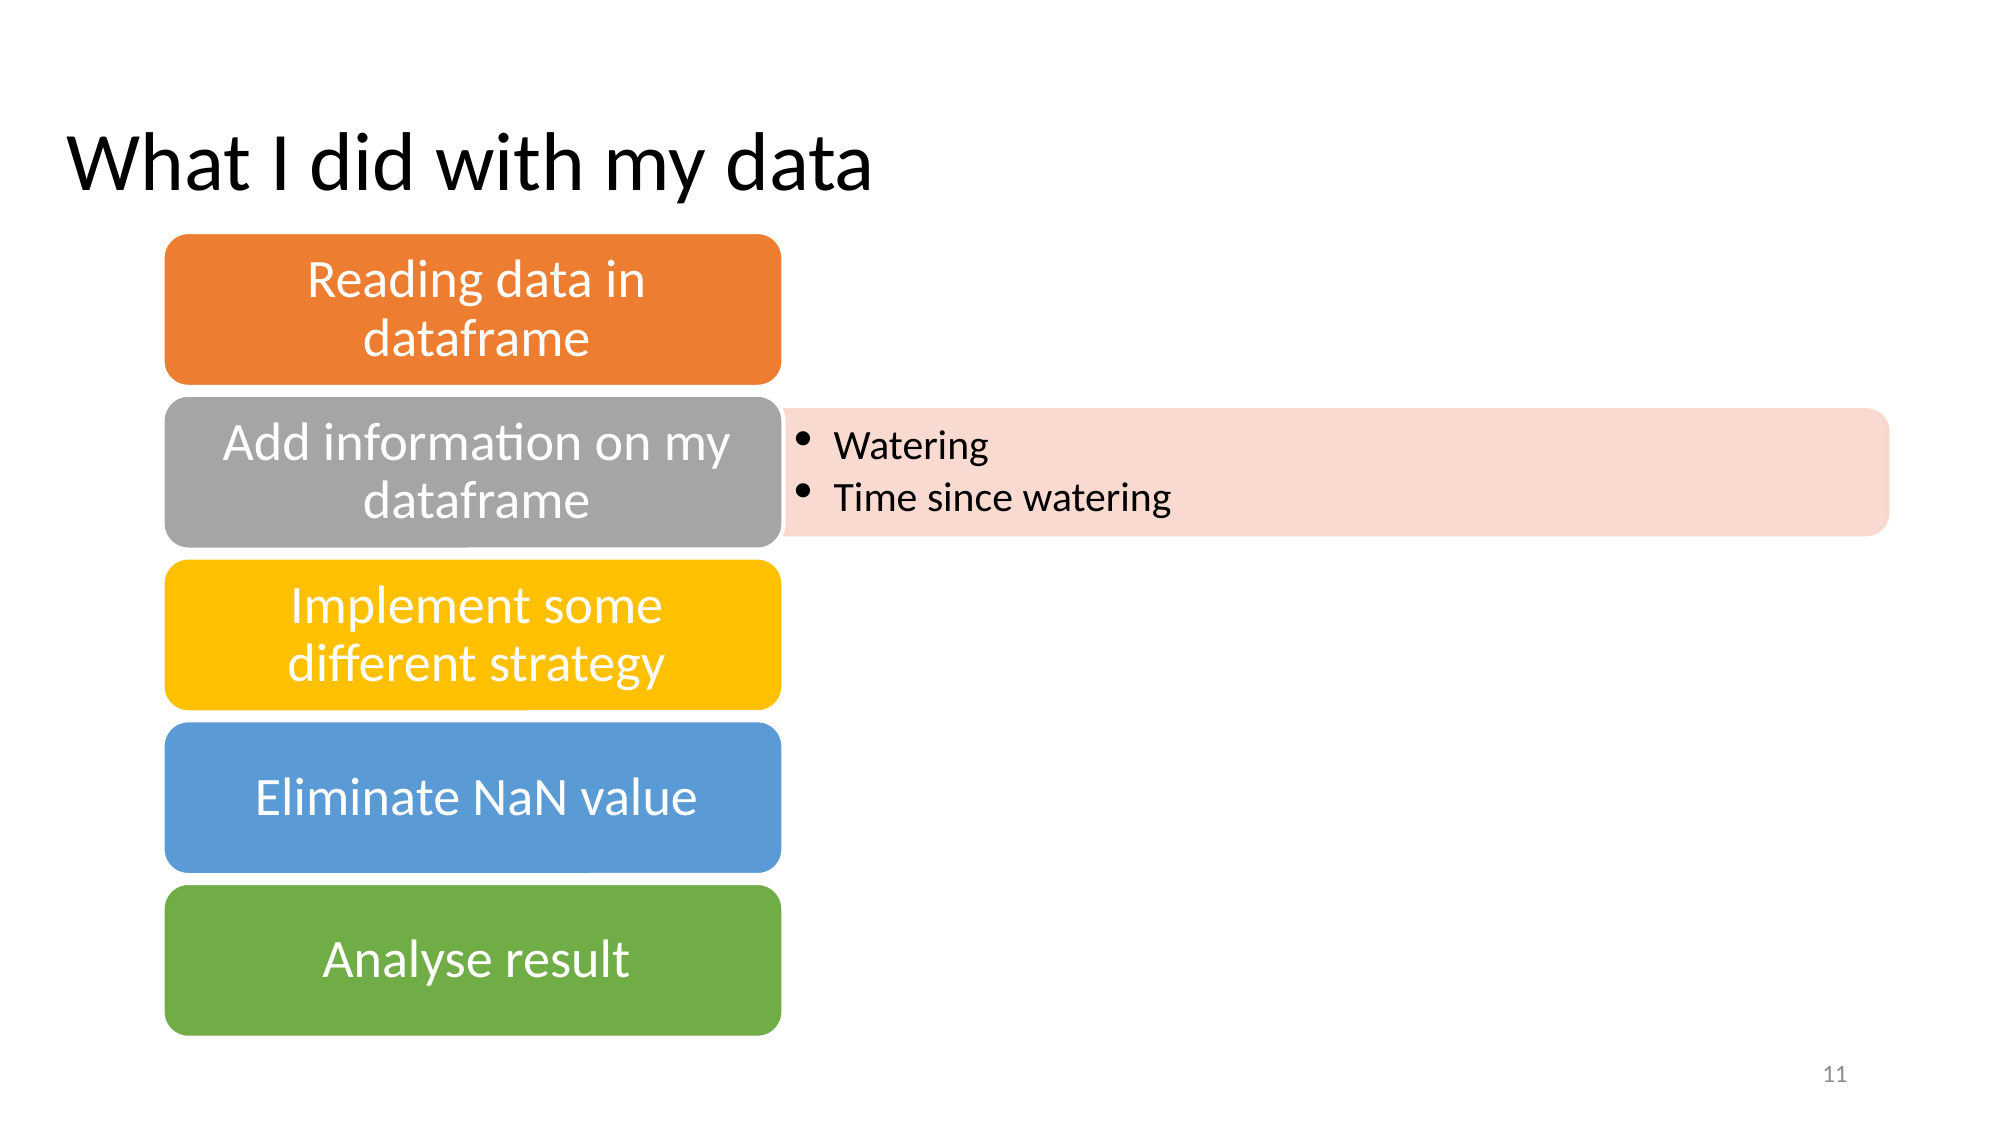

What I did with my data
Watering
Time since watering
Reading data in dataframe
Add information on my dataframe
Implement some different strategy
Eliminate NaN value
Analyse result
11